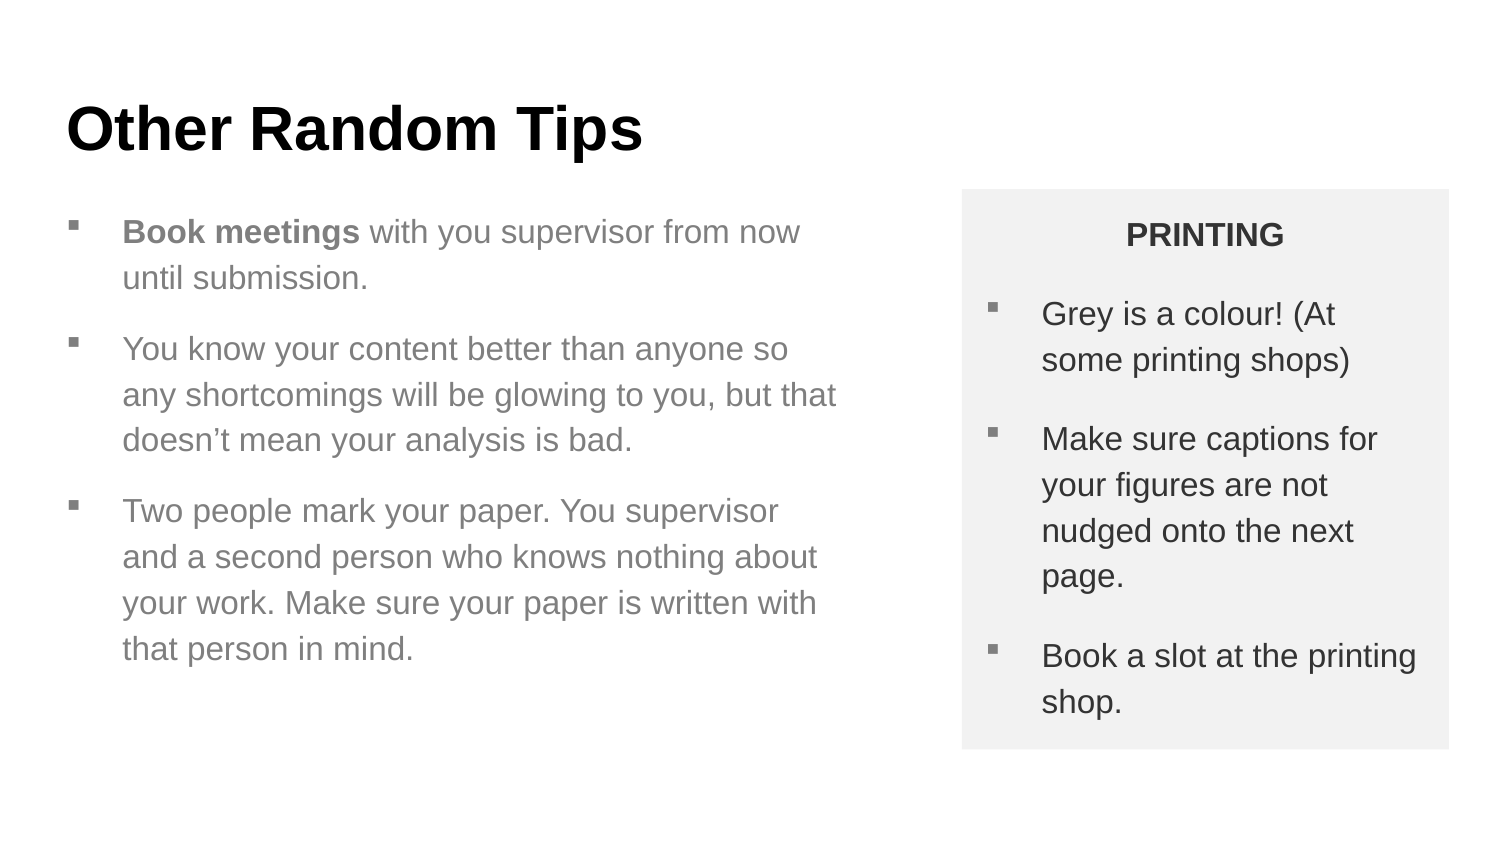

# Other Random Tips
Book meetings with you supervisor from now until submission.
You know your content better than anyone so any shortcomings will be glowing to you, but that doesn’t mean your analysis is bad.
Two people mark your paper. You supervisor and a second person who knows nothing about your work. Make sure your paper is written with that person in mind.
PRINTING
Grey is a colour! (At some printing shops)
Make sure captions for your figures are not nudged onto the next page.
Book a slot at the printing shop.